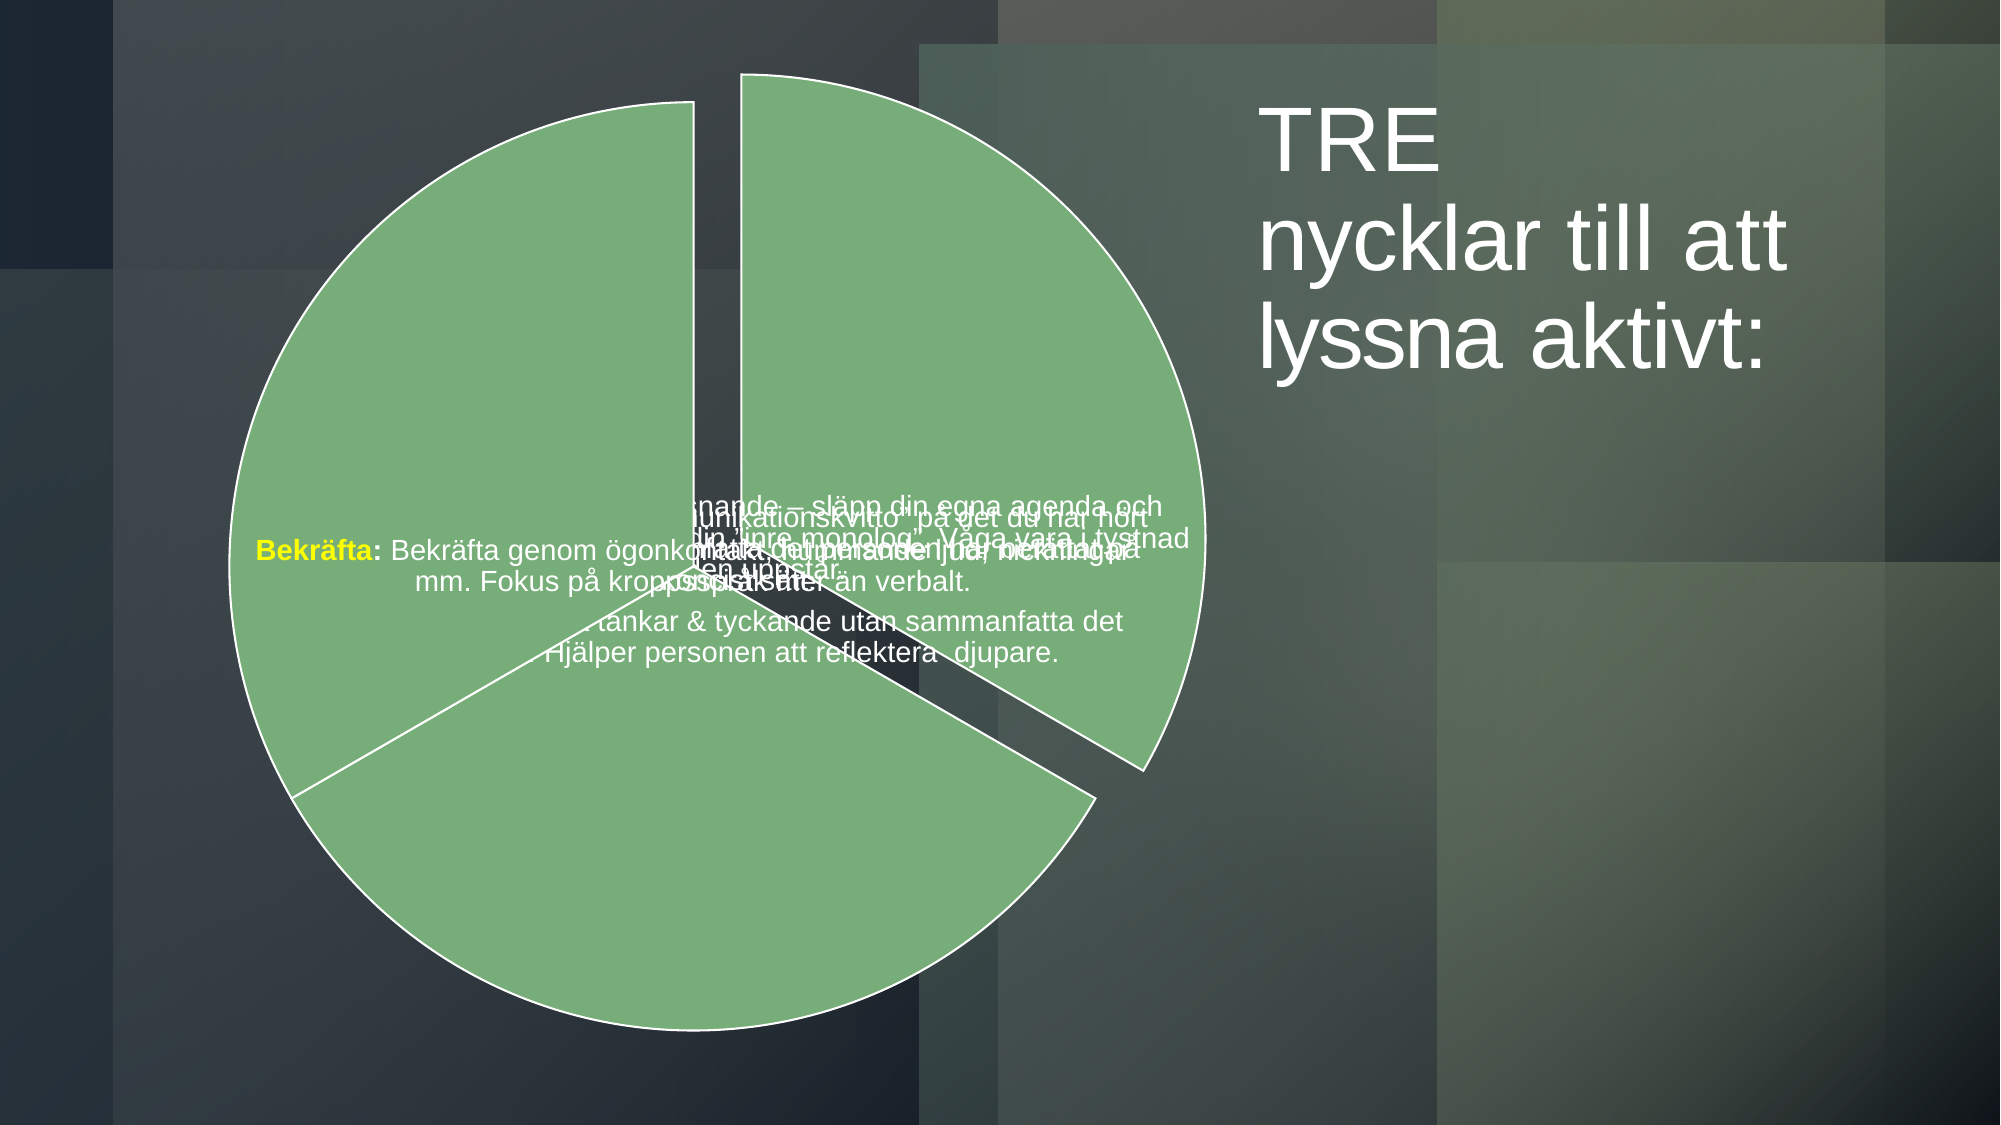

Fokus:  Gå  från reaktivt lyssnande – släpp din egna agenda och fokusera hos motparten. Stilla din ”inre monolog”. Våga vara i tystnad om den uppstår.

Sammanfatta: Emellanåt ta ”kommunikationskvitto” på det du har hört personen säga  genom att sammanfatta det personen har berättat på ett mer koncist sätt.
Du ska inte addera  egna tankar & tyckande utan sammanfatta det personen säger. Hjälper personen att reflektera  djupare.
Bekräfta: Bekräfta genom ögonkontakt, hummande ljud, nickningar mm. Fokus på kroppsspråk mer än verbalt.
# TRE nycklar till att lyssna aktivt: